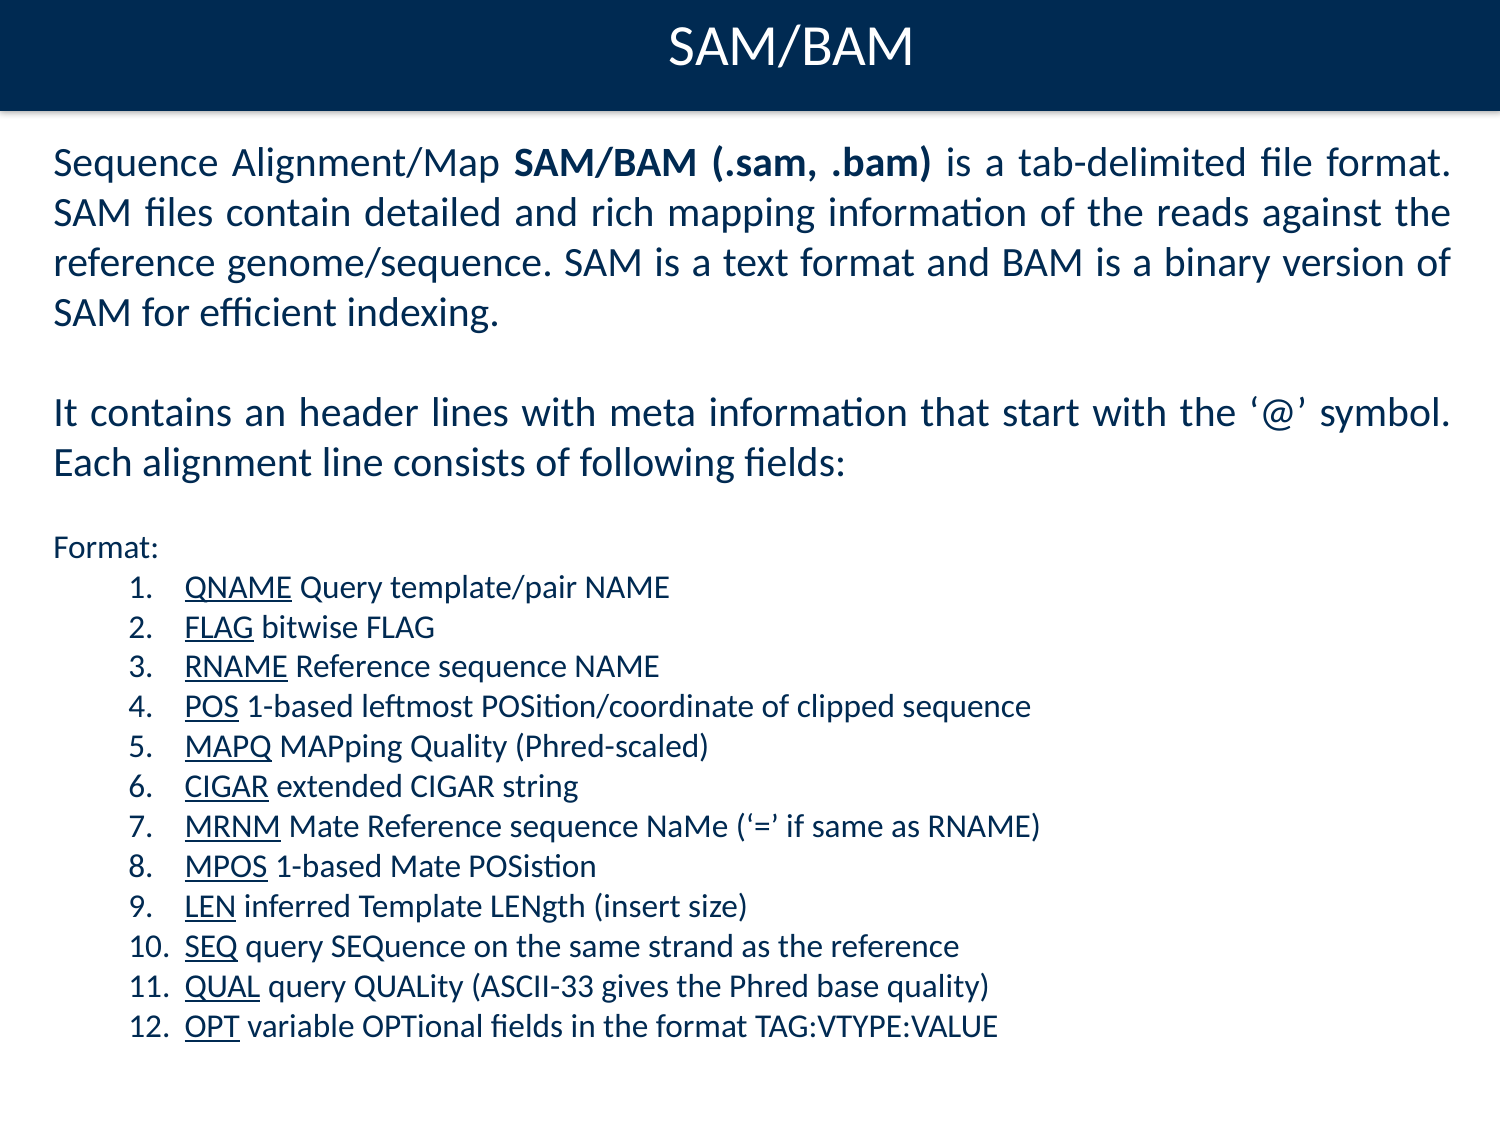

SAM/BAM
Sequence Alignment/Map SAM/BAM (.sam, .bam) is a tab-delimited file format. SAM files contain detailed and rich mapping information of the reads against the reference genome/sequence. SAM is a text format and BAM is a binary version of SAM for efficient indexing.

It contains an header lines with meta information that start with the ‘@’ symbol. Each alignment line consists of following fields:

Format:
QNAME Query template/pair NAME
FLAG bitwise FLAG
RNAME Reference sequence NAME
POS 1-based leftmost POSition/coordinate of clipped sequence
MAPQ MAPping Quality (Phred-scaled)
CIGAR extended CIGAR string
MRNM Mate Reference sequence NaMe (‘=’ if same as RNAME)
MPOS 1-based Mate POSistion
LEN inferred Template LENgth (insert size)
SEQ query SEQuence on the same strand as the reference
QUAL query QUALity (ASCII-33 gives the Phred base quality)
OPT variable OPTional fields in the format TAG:VTYPE:VALUE